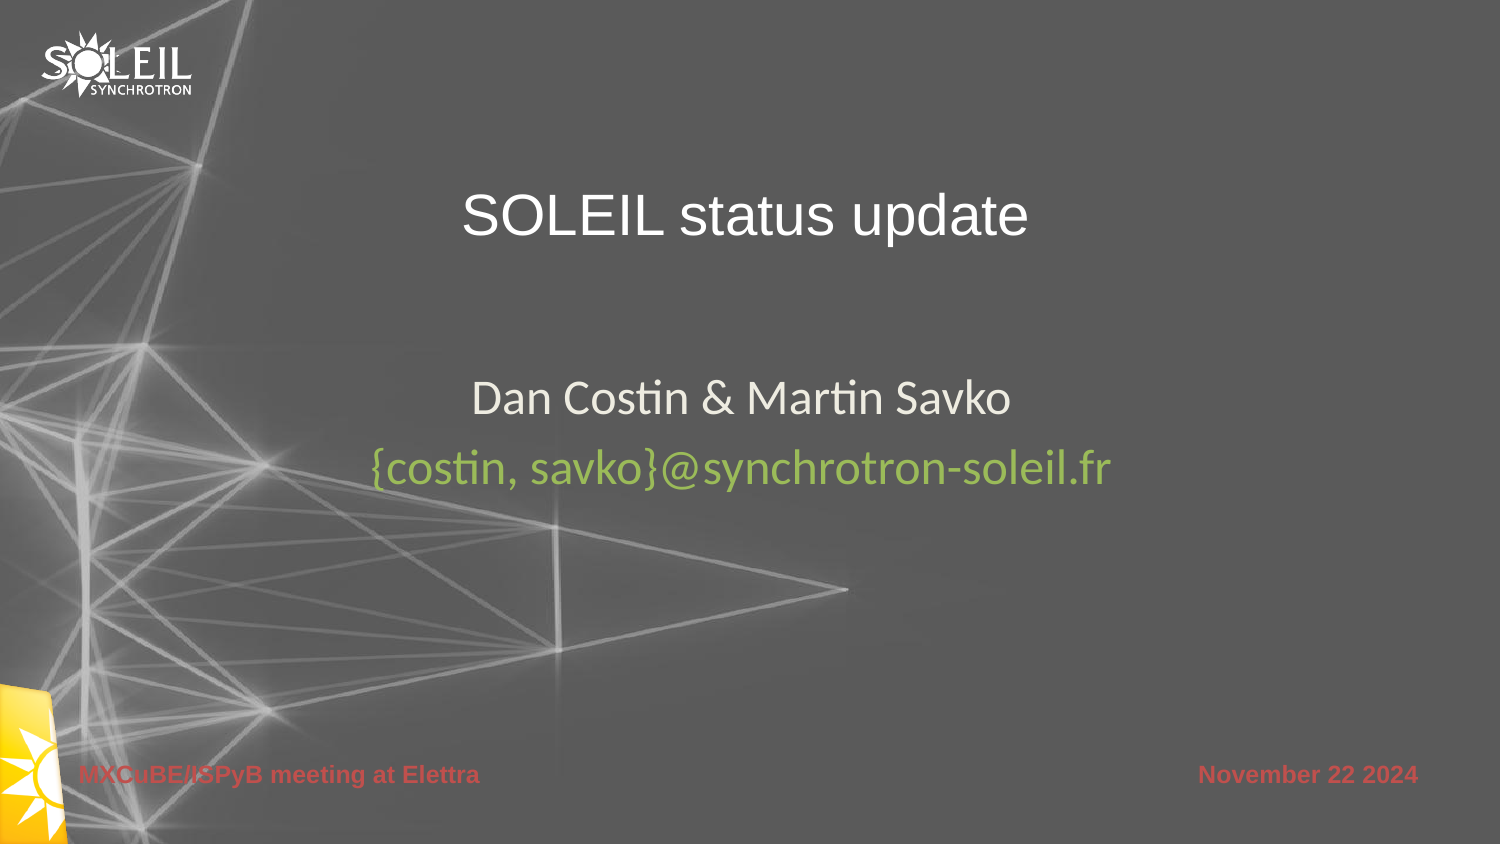

# SOLEIL status update
Dan Costin & Martin Savko
{costin, savko}@synchrotron-soleil.fr
   MXCuBE/ISPyB meeting at Elettra                                                                                                       November 22 2024